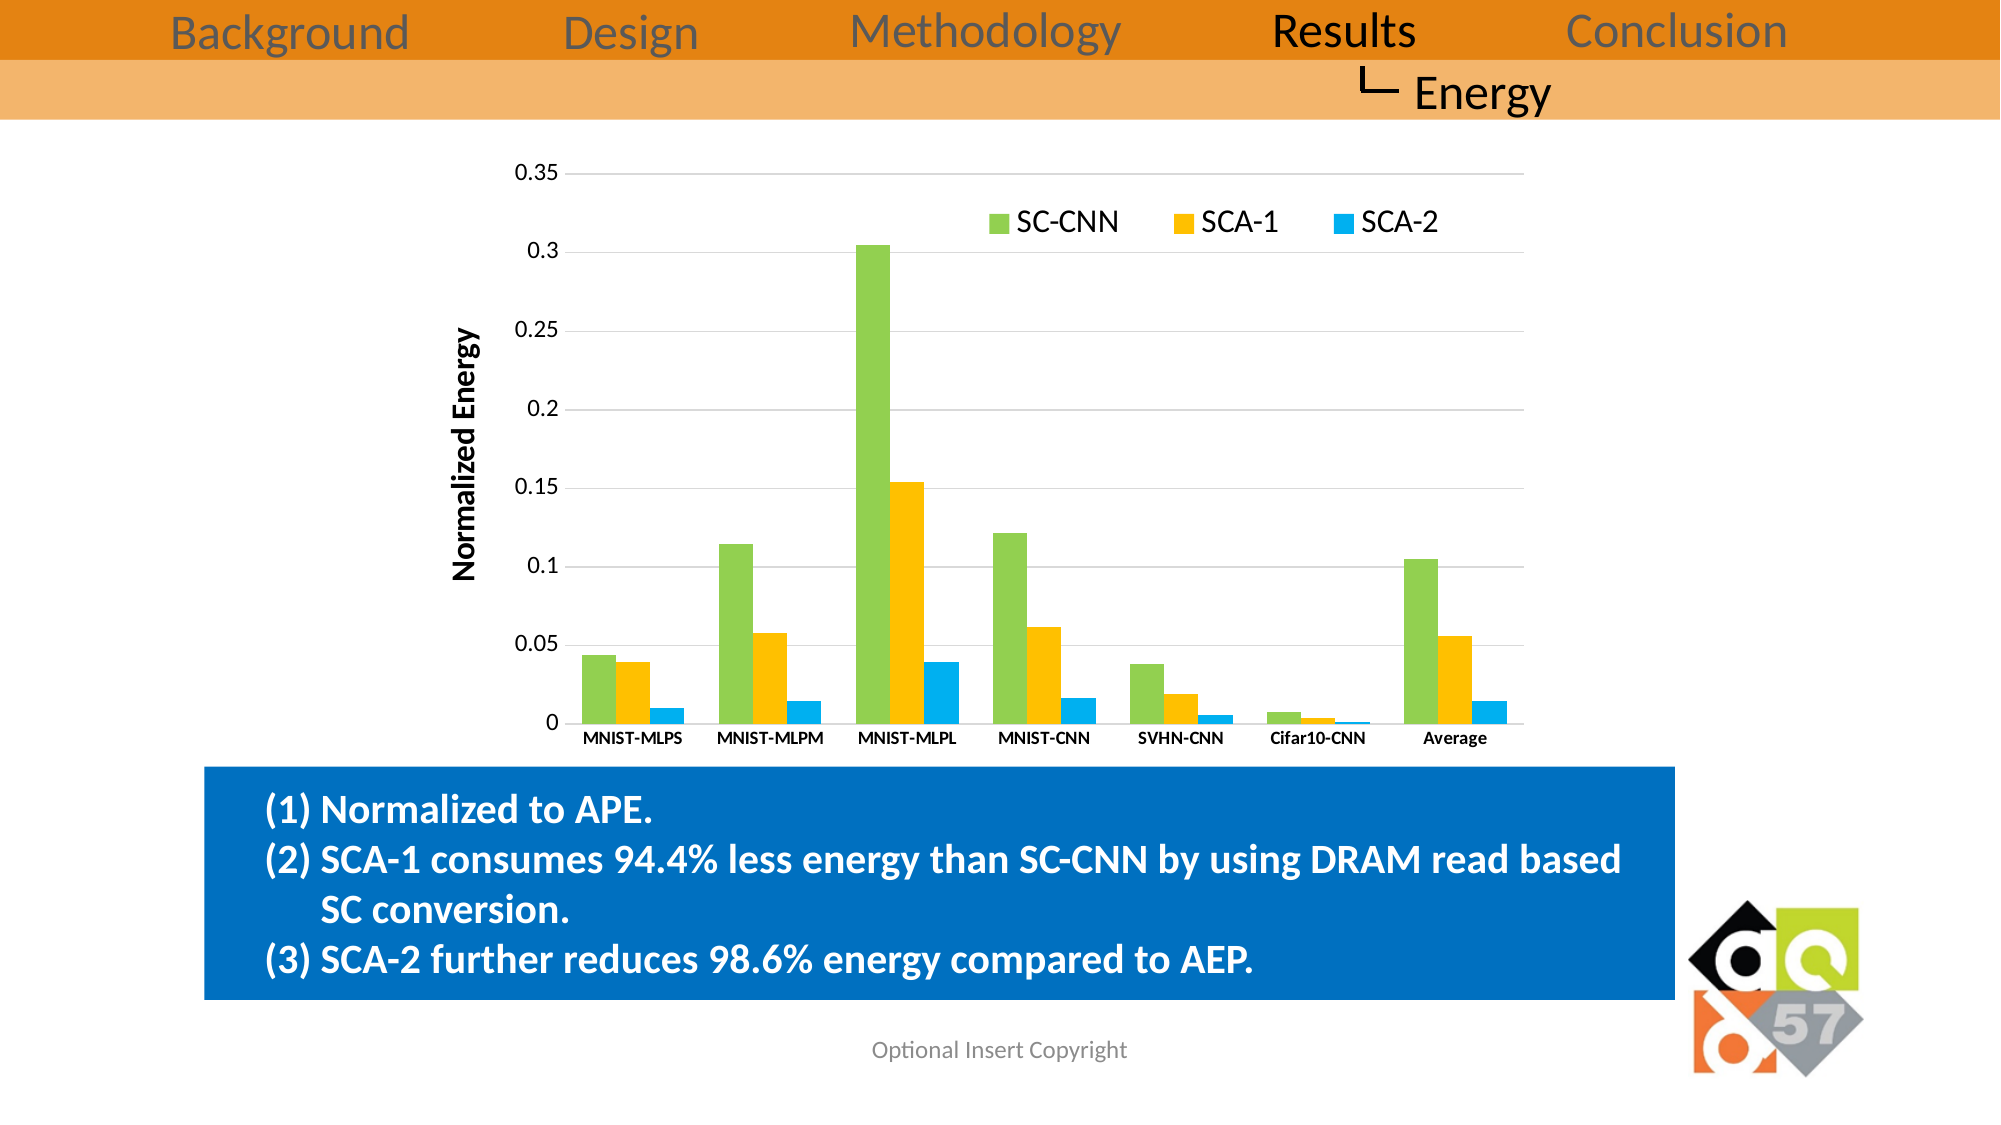

Methodology
Results
Conclusion
Background
Design
Energy

### Chart

| Category | SC-CNN | SCA-1 | SCA-2 |
|---|---|---|---|
| MNIST-MLPS | 0.04401 | 0.03964 | 0.00998 |
| MNIST-MLPM | 0.11437 | 0.05776 | 0.01493 |
| MNIST-MLPL | 0.30485 | 0.15395 | 0.03977 |
| MNIST-CNN | 0.12196 | 0.06179 | 0.01652 |
| SVHN-CNN | 0.03812 | 0.01949 | 0.00576 |
| Cifar10-CNN | 0.00785 | 0.00406 | 0.00133 |
| Average | 0.10519 | 0.05611 | 0.01472 |
Normalized to APE.
SCA-1 consumes 94.4% less energy than SC-CNN by using DRAM read based SC conversion.
SCA-2 further reduces 98.6% energy compared to AEP.
Optional Insert Copyright